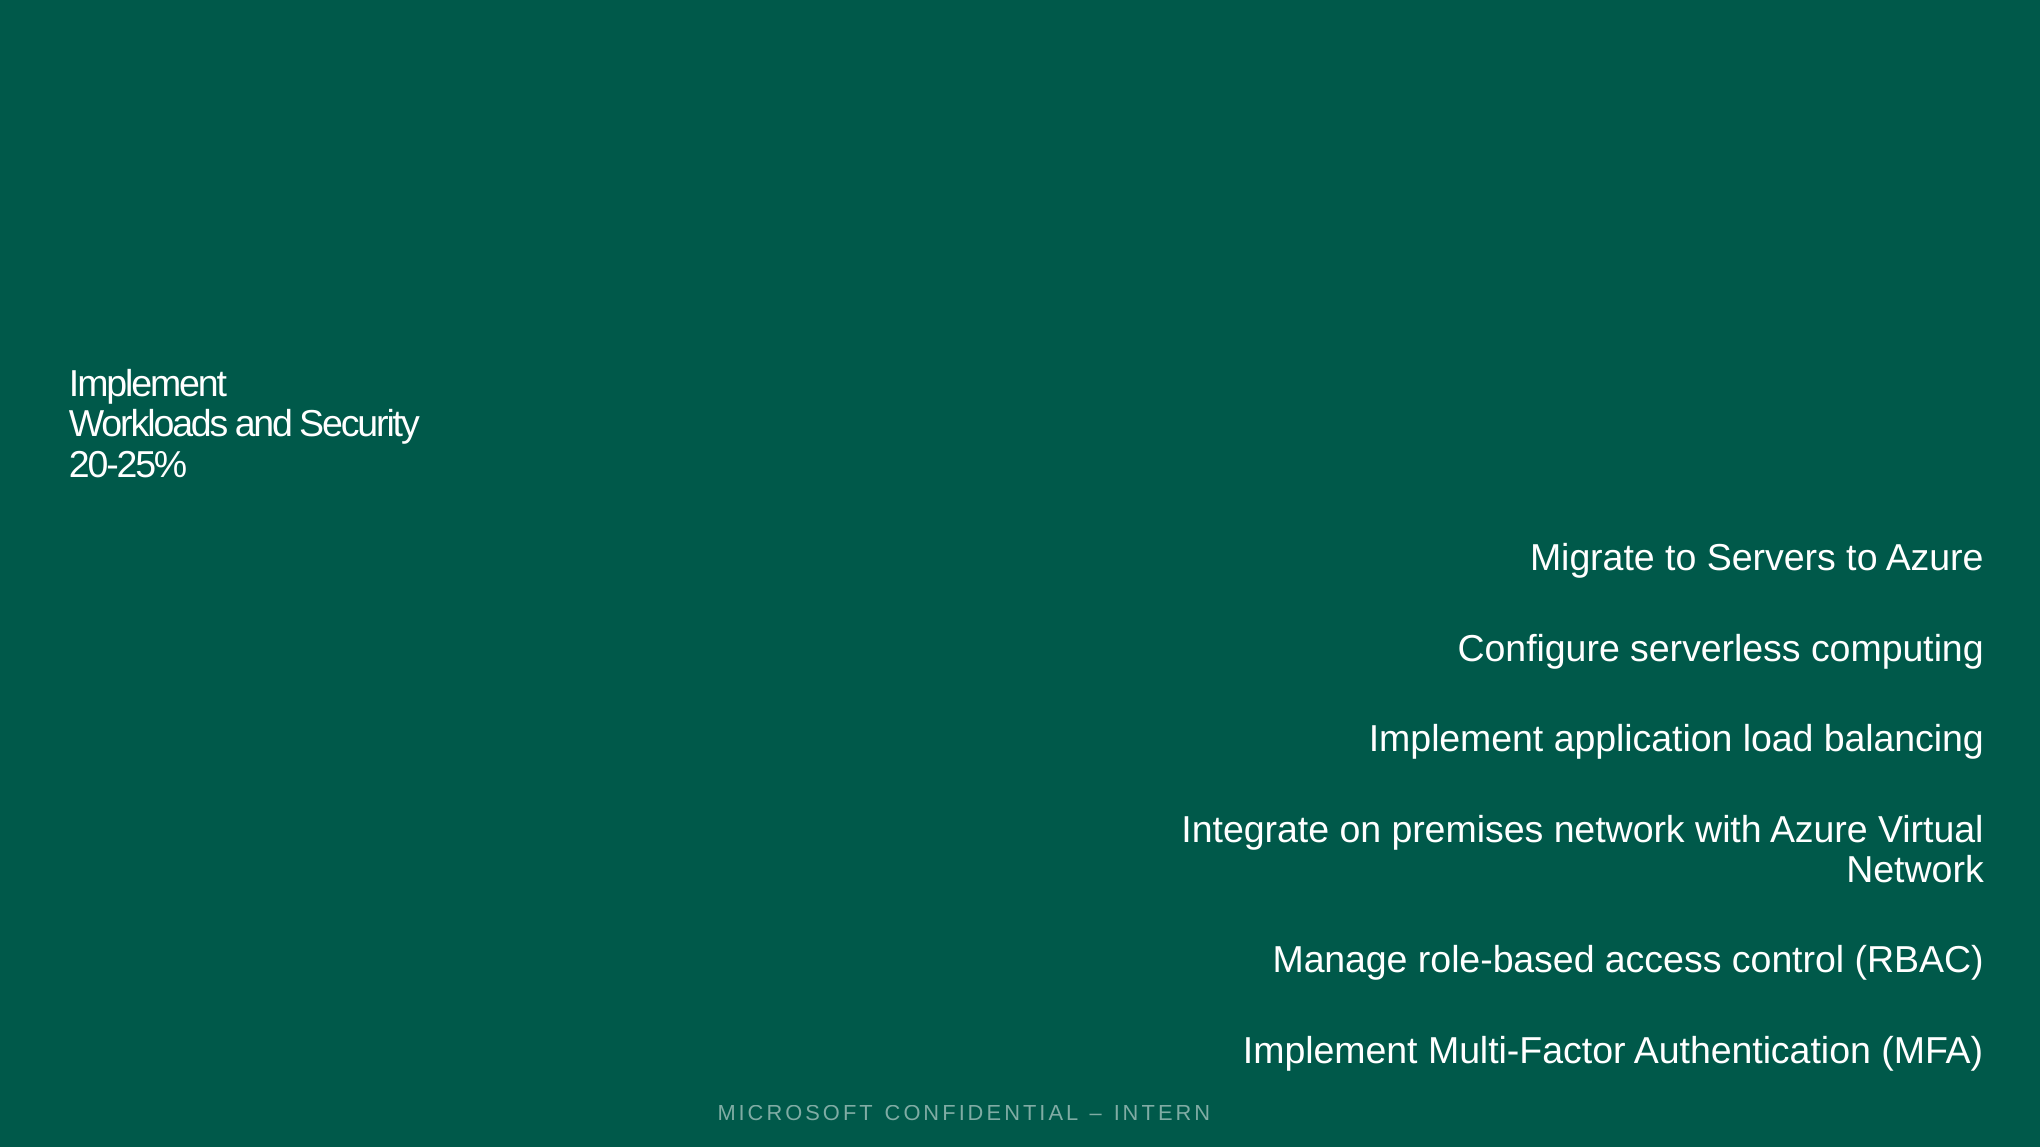

# Implement Workloads and Security 20-25%
Migrate to Servers to Azure
Configure serverless computing
Implement application load balancing
Integrate on premises network with Azure Virtual Network
Manage role-based access control (RBAC)
Implement Multi-Factor Authentication (MFA)